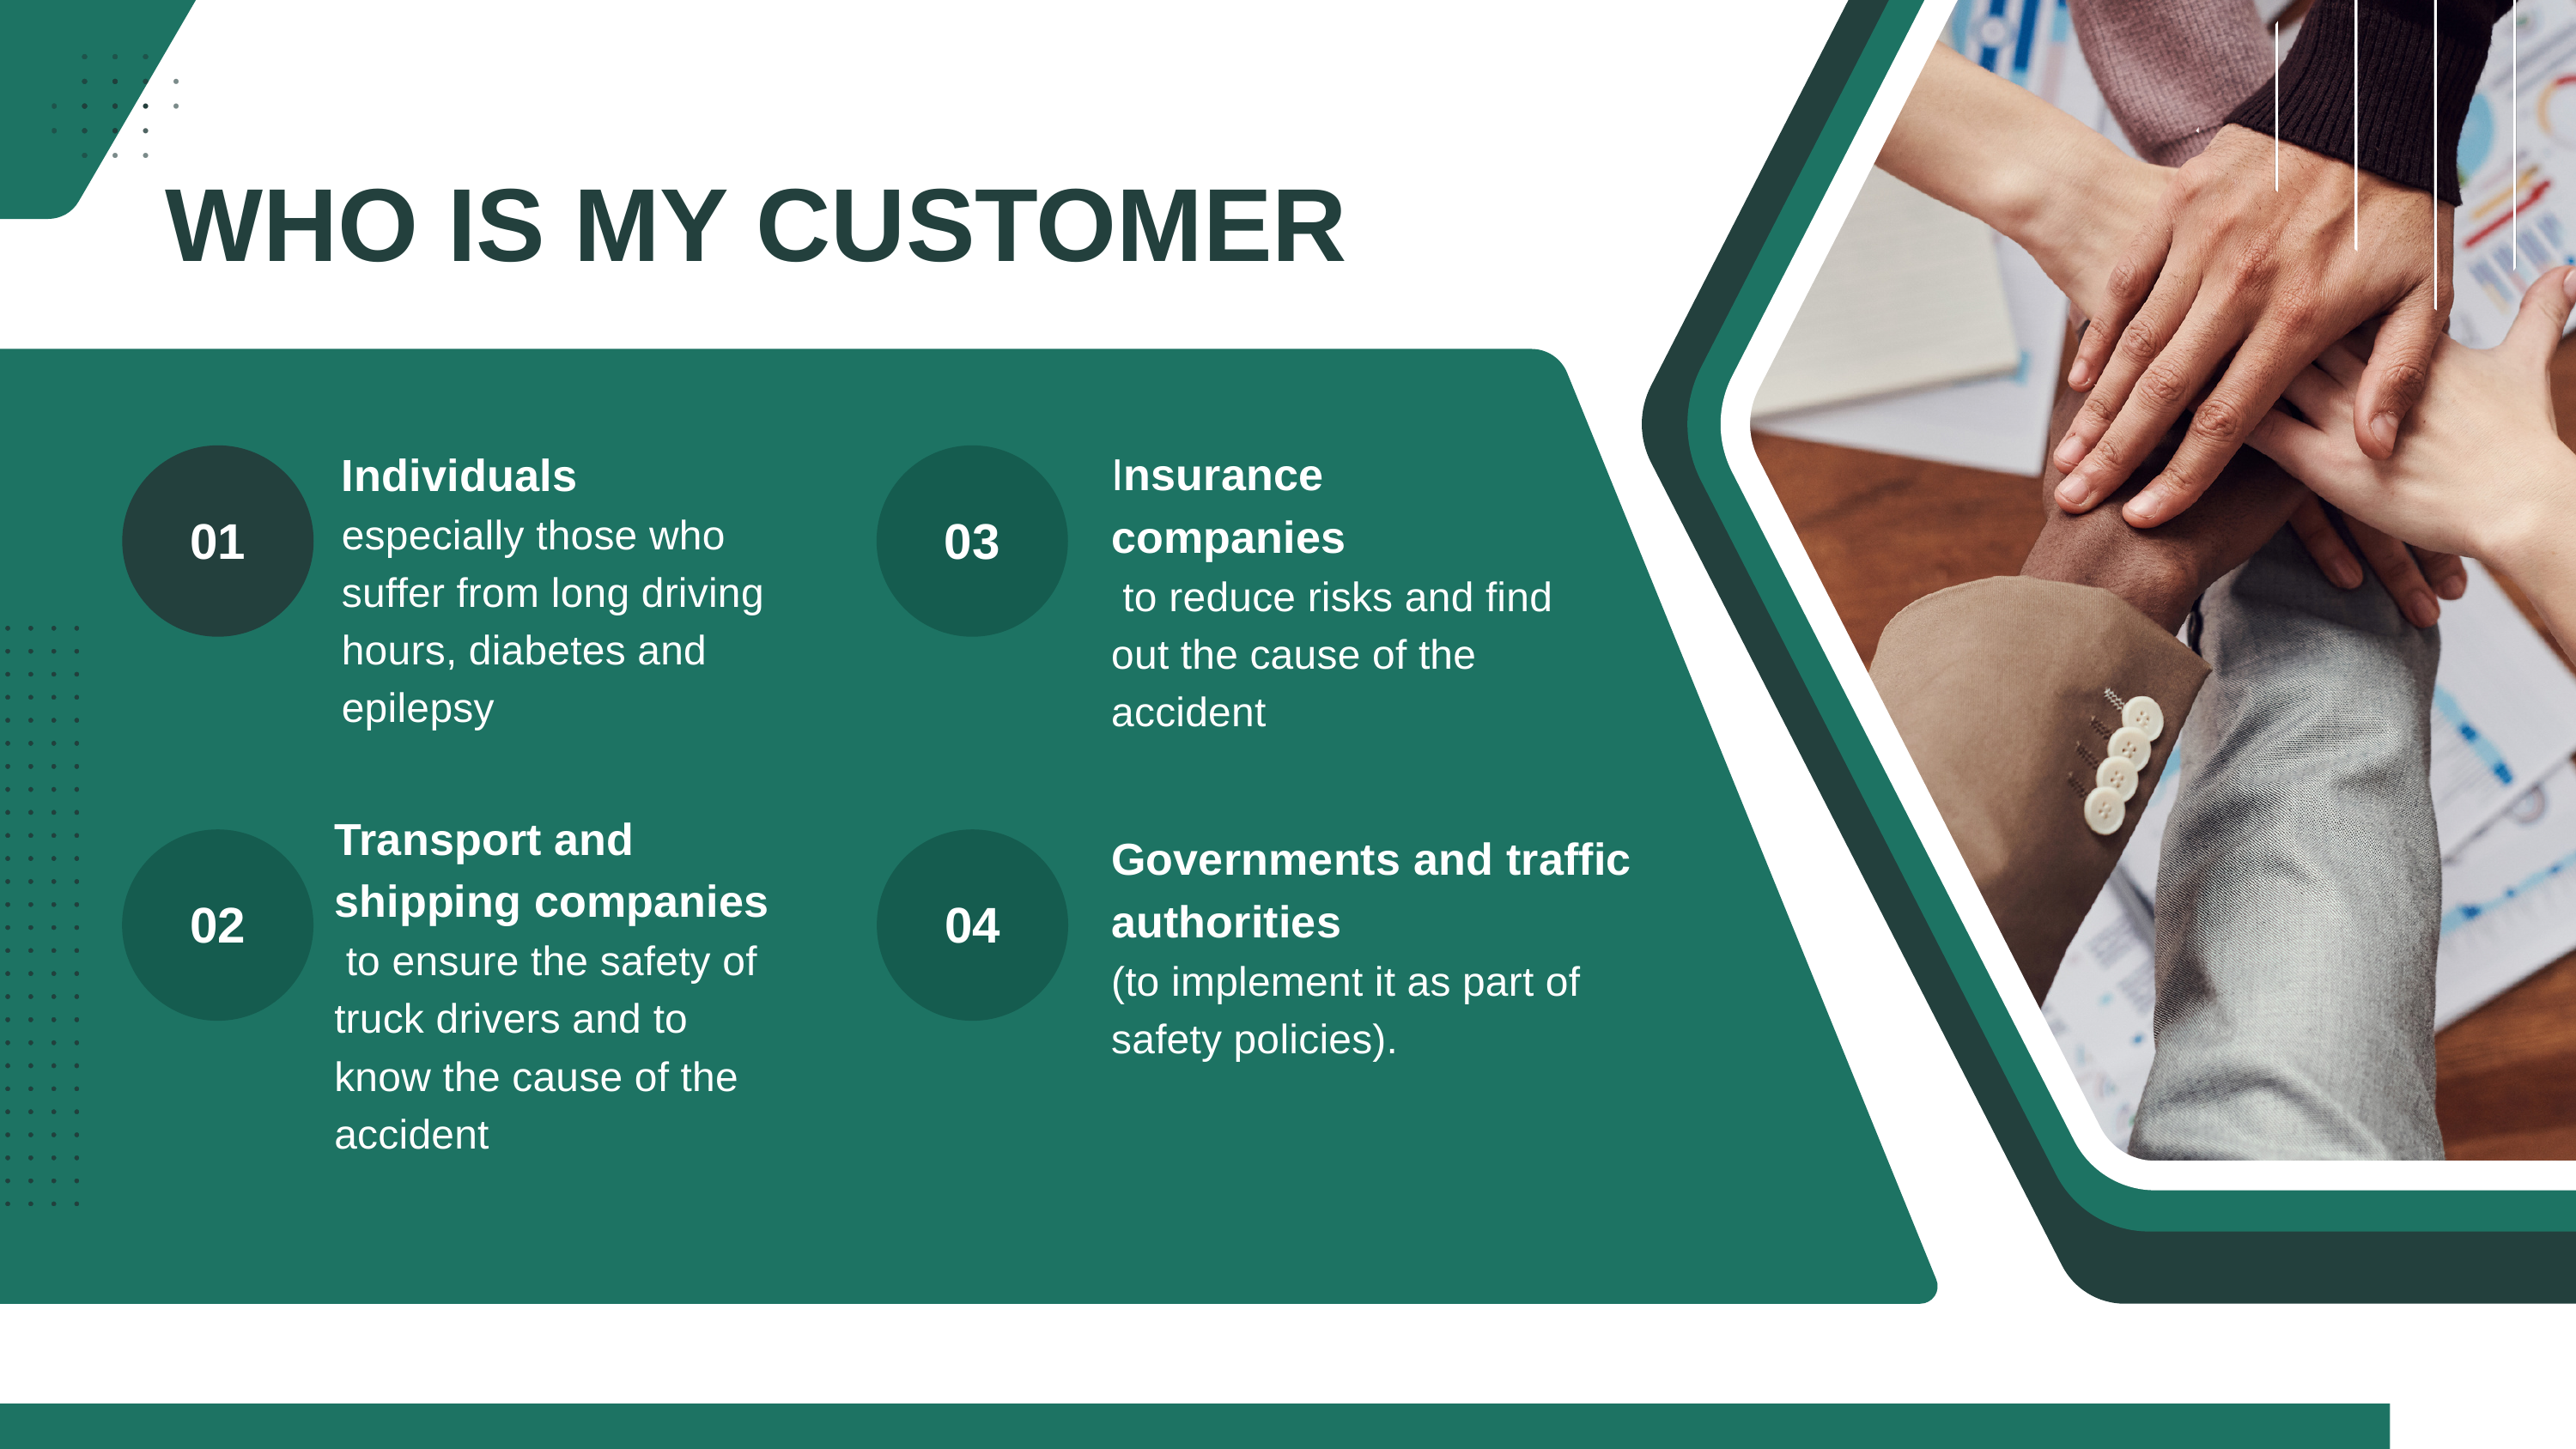

WHO IS MY CUSTOMER

Individuals
especially those who suffer from long driving hours, diabetes and epilepsy
Insurance companies
 to reduce risks and find out the cause of the accident

01

03

Transport and shipping companies
 to ensure the safety of truck drivers and to know the cause of the accident
Governments and traffic authorities
(to implement it as part of safety policies).

02

04